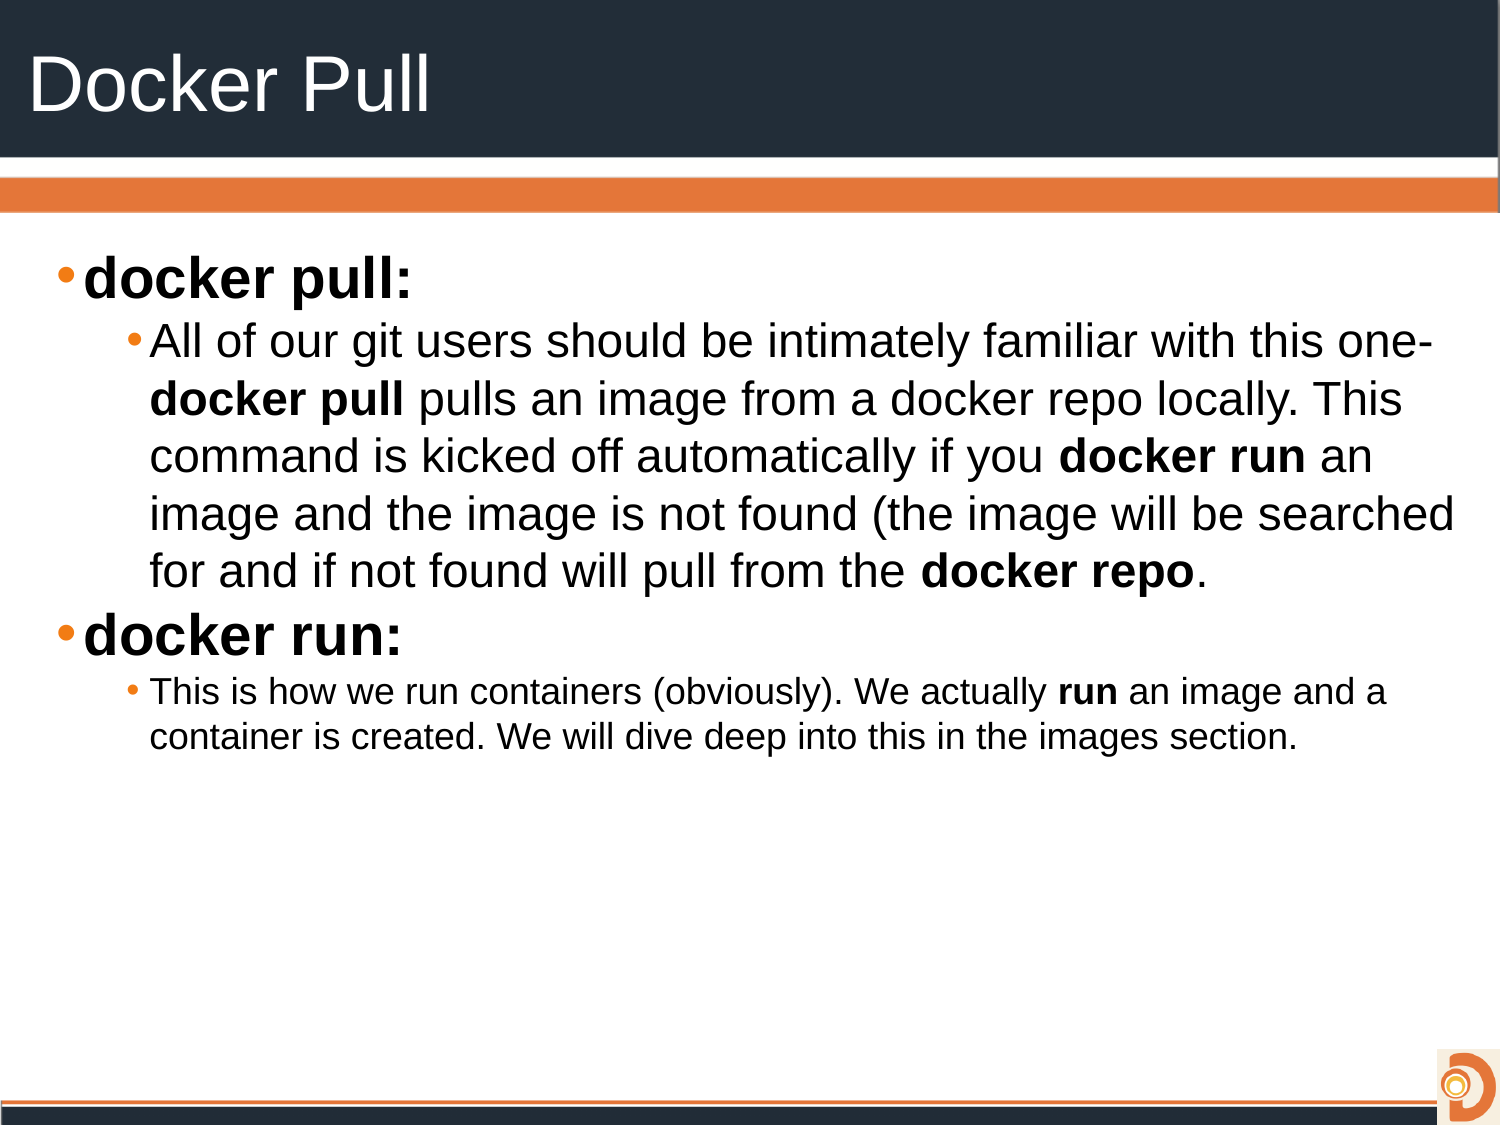

# Docker Pull
docker pull:
All of our git users should be intimately familiar with this one- docker pull pulls an image from a docker repo locally. This command is kicked off automatically if you docker run an image and the image is not found (the image will be searched for and if not found will pull from the docker repo.
docker run:
This is how we run containers (obviously). We actually run an image and a container is created. We will dive deep into this in the images section.